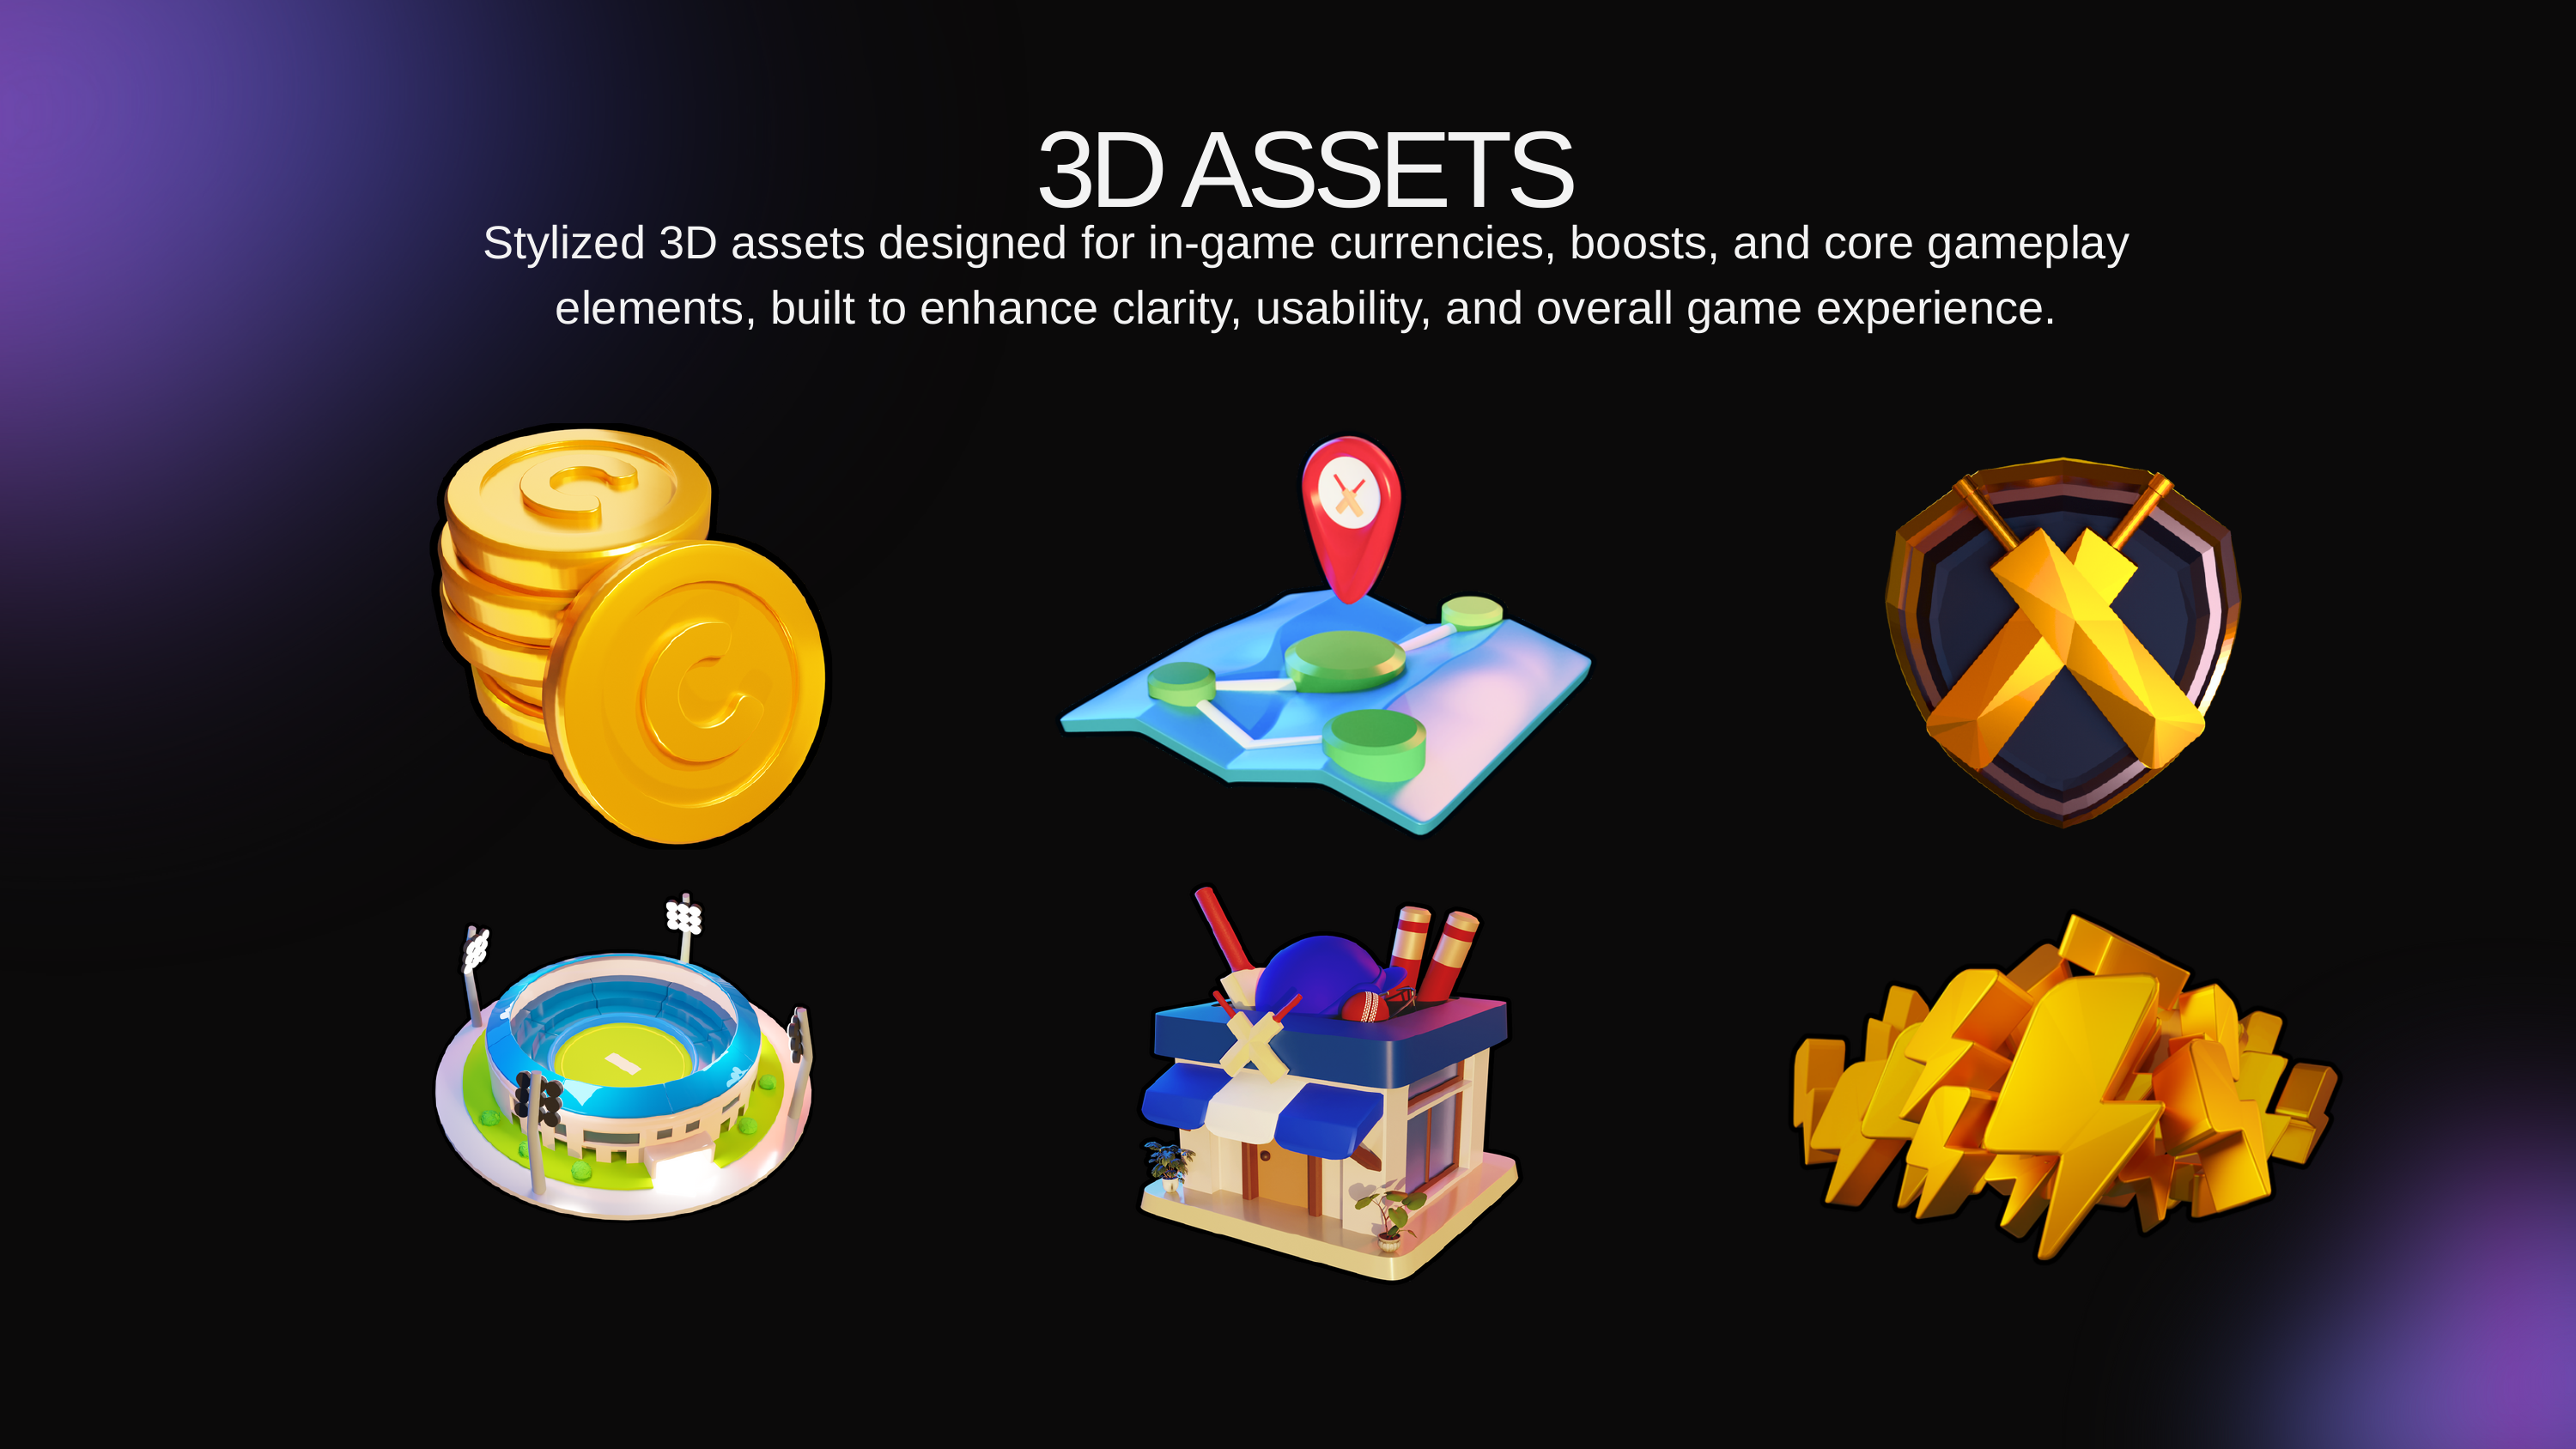

3D ASSETS
Stylized 3D assets designed for in-game currencies, boosts, and core gameplay elements, built to enhance clarity, usability, and overall game experience.